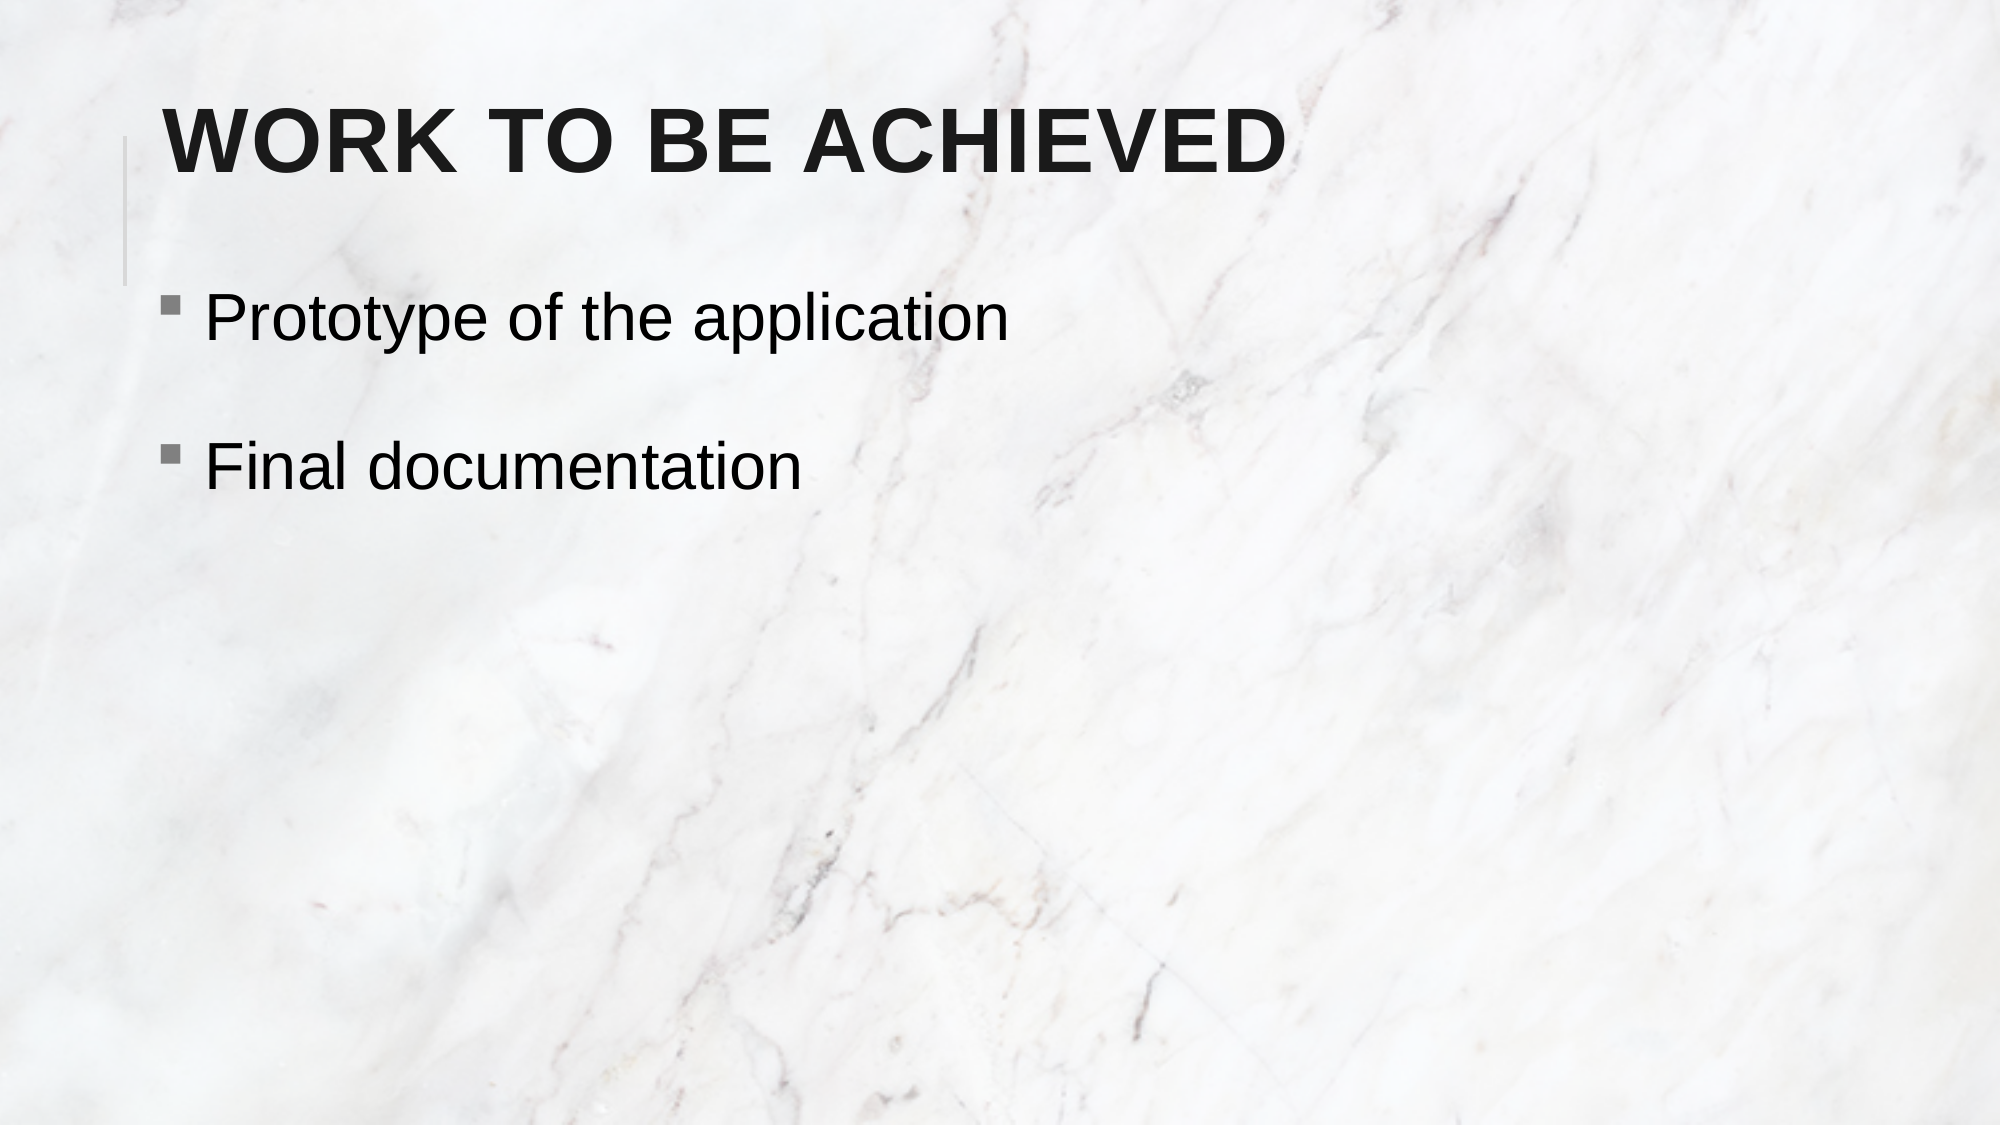

# Work to be achieved
 Prototype of the application
 Final documentation